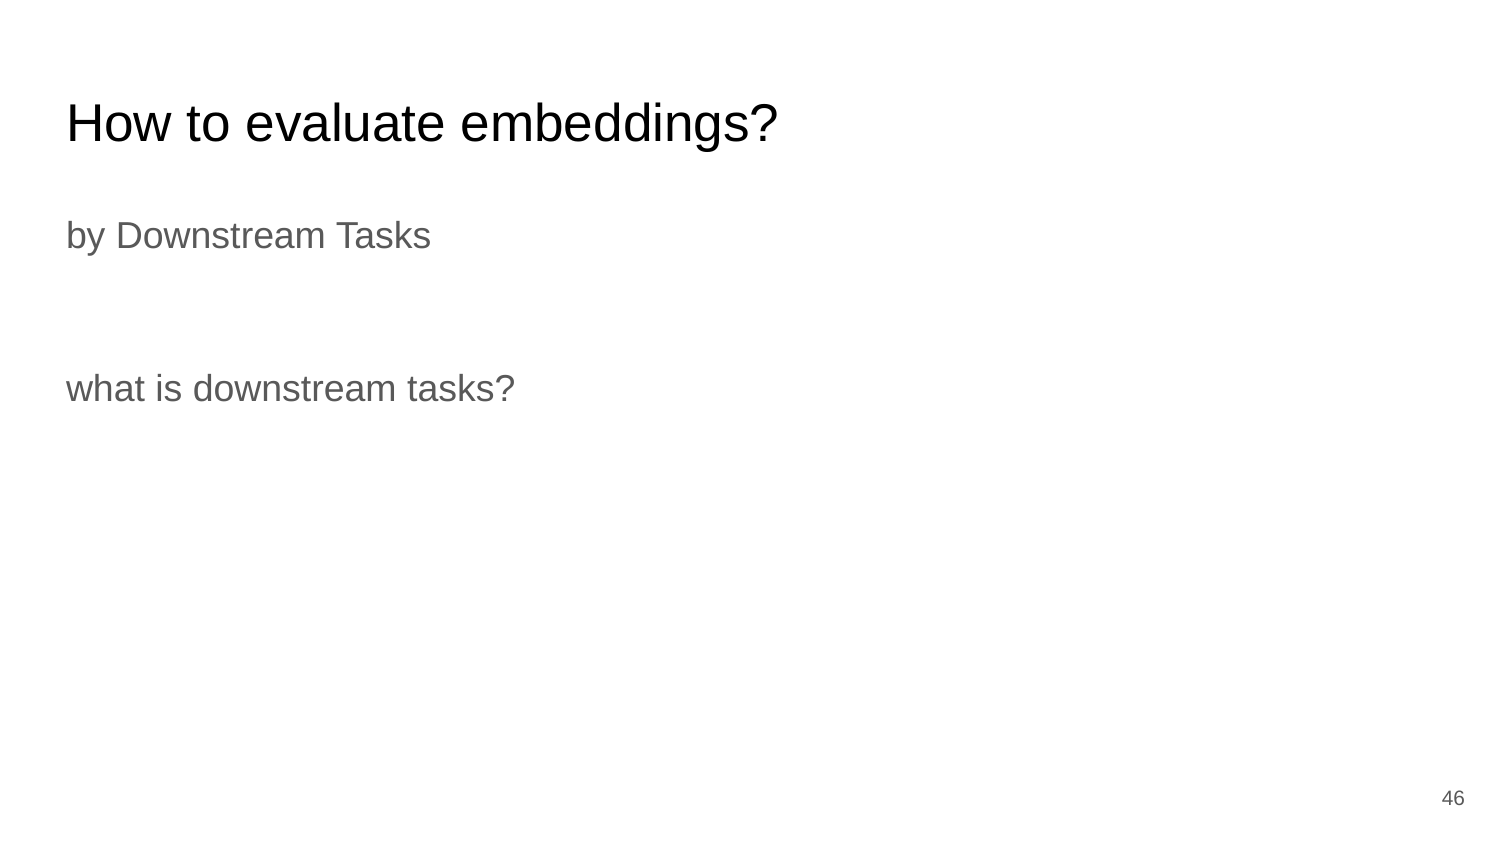

# How to evaluate embeddings?
by Downstream Tasks

what is downstream tasks?
46